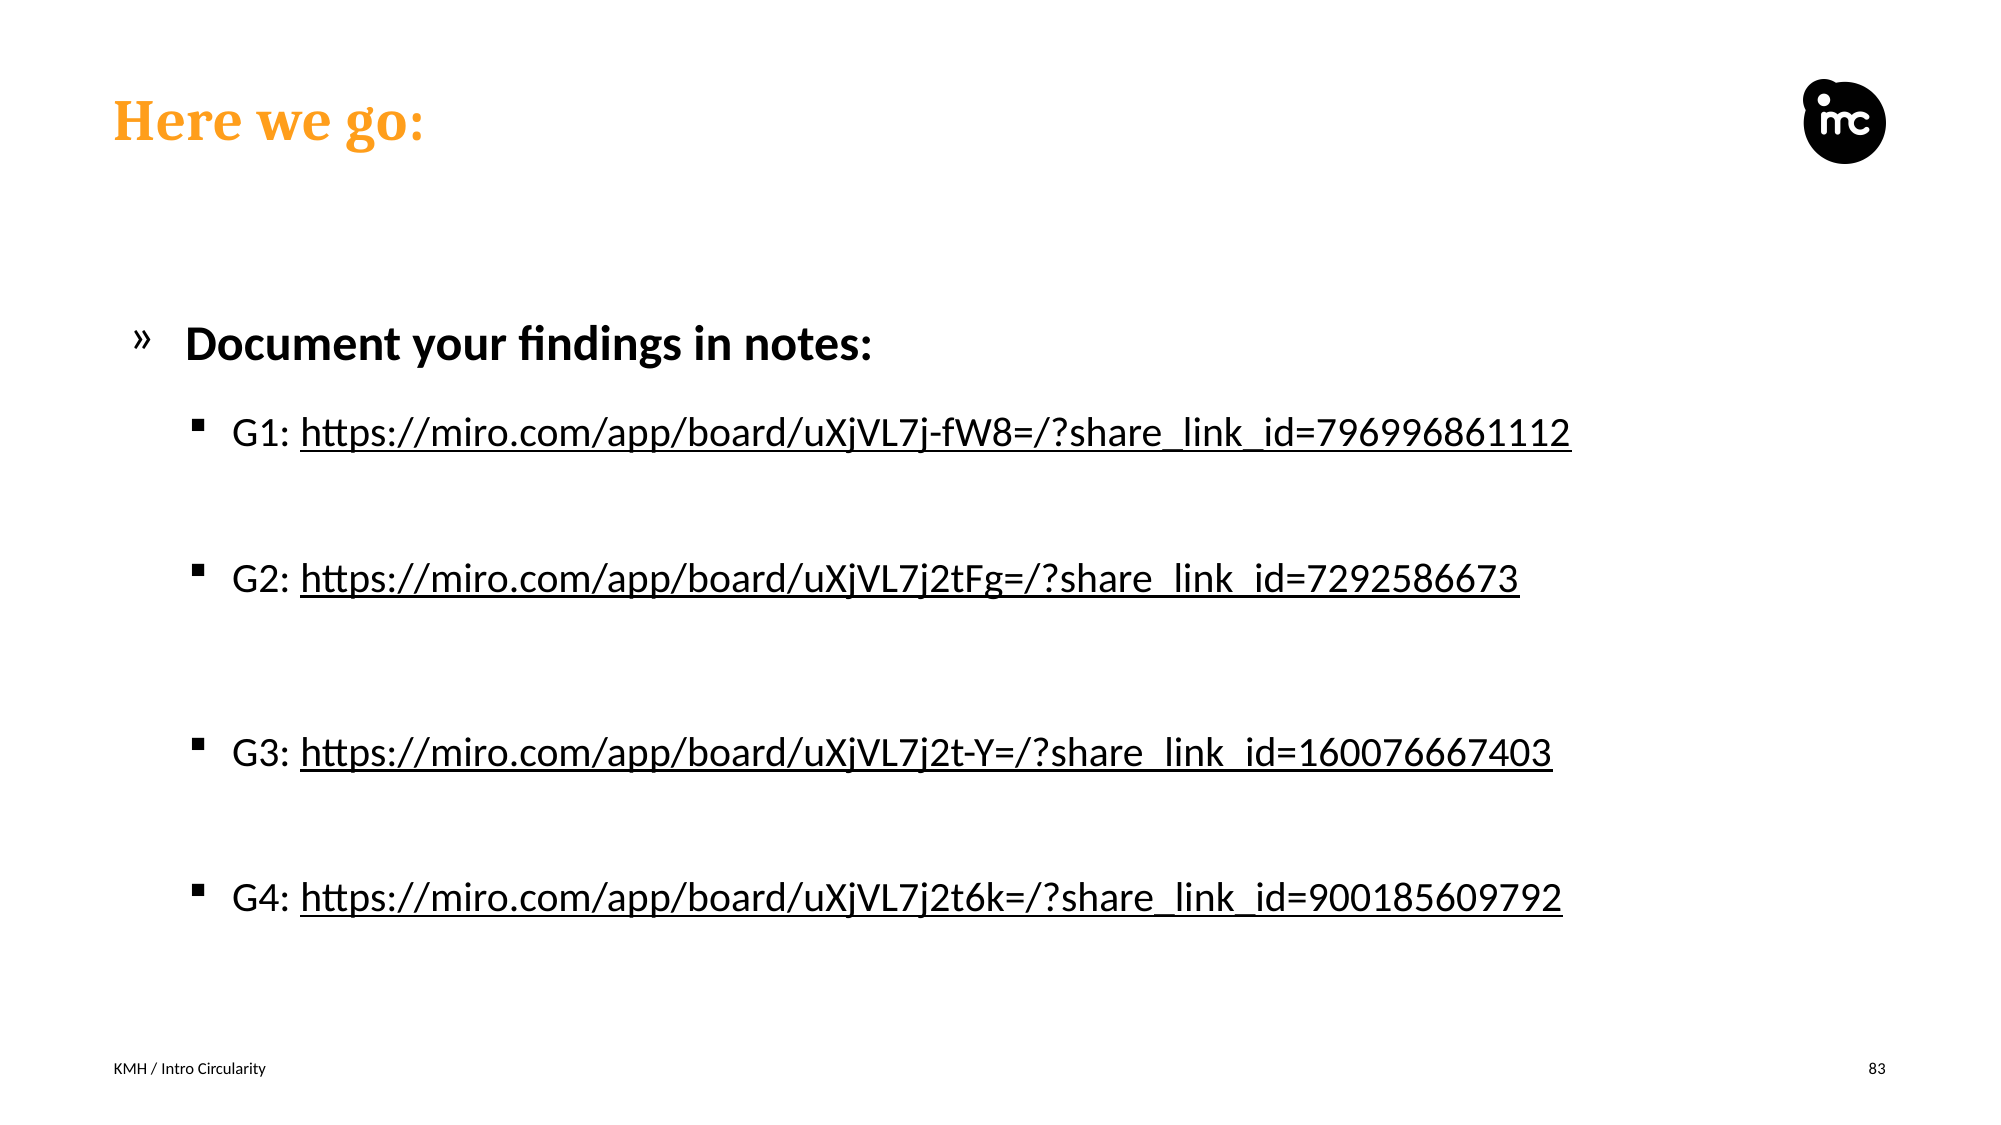

# Here we go:
Document your findings in notes:
G1: https://miro.com/app/board/uXjVL7j-fW8=/?share_link_id=796996861112
G2: https://miro.com/app/board/uXjVL7j2tFg=/?share_link_id=7292586673

G3: https://miro.com/app/board/uXjVL7j2t-Y=/?share_link_id=160076667403
G4: https://miro.com/app/board/uXjVL7j2t6k=/?share_link_id=900185609792
KMH / Intro Circularity

83